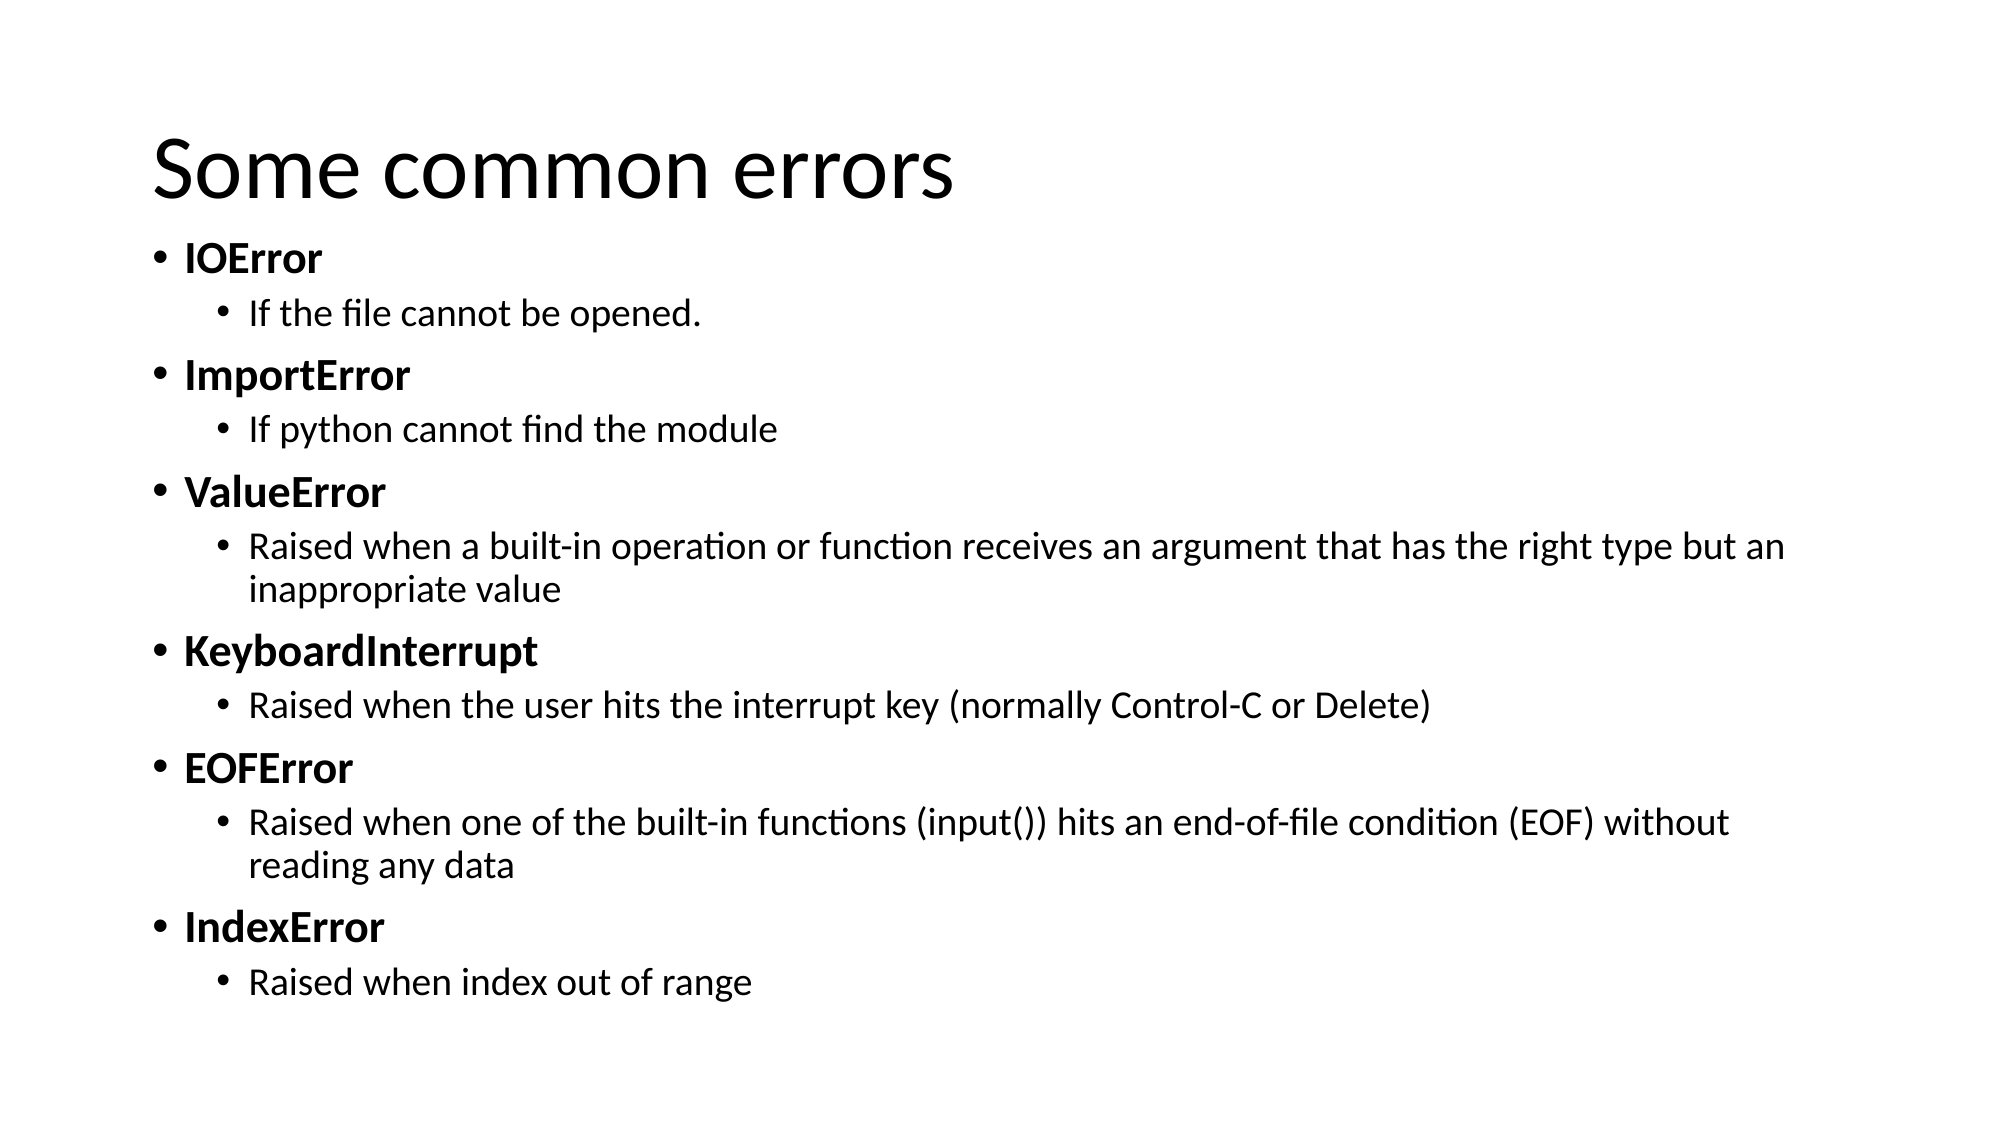

# Some common errors
IOError
If the file cannot be opened.
ImportError
If python cannot find the module
ValueError
Raised when a built-in operation or function receives an argument that has the right type but an inappropriate value
KeyboardInterrupt
Raised when the user hits the interrupt key (normally Control-C or Delete)
EOFError
Raised when one of the built-in functions (input()) hits an end-of-file condition (EOF) without reading any data
IndexError
Raised when index out of range